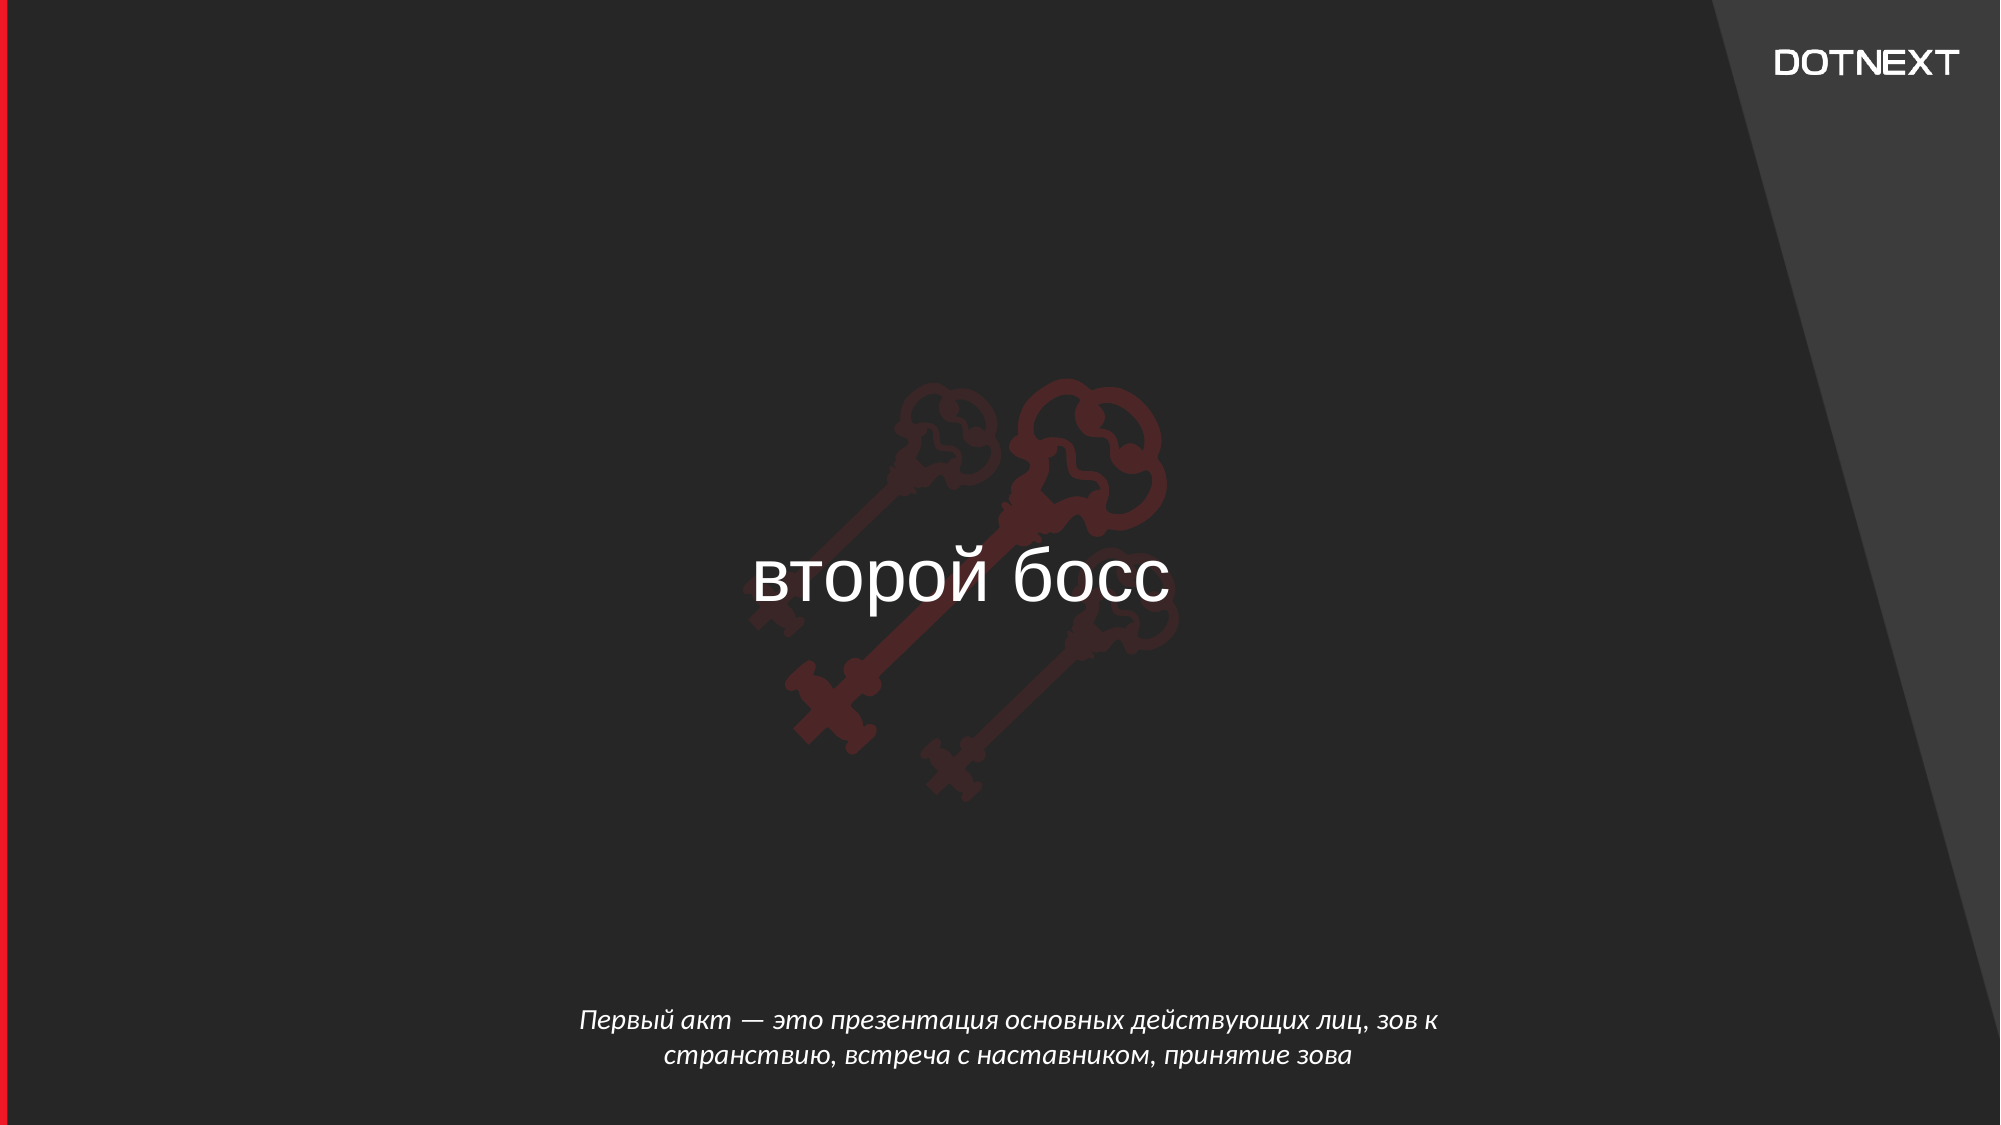

# второй босс
Первый акт — это презентация основных действующих лиц, зов к странствию, встреча с наставником, принятие зова